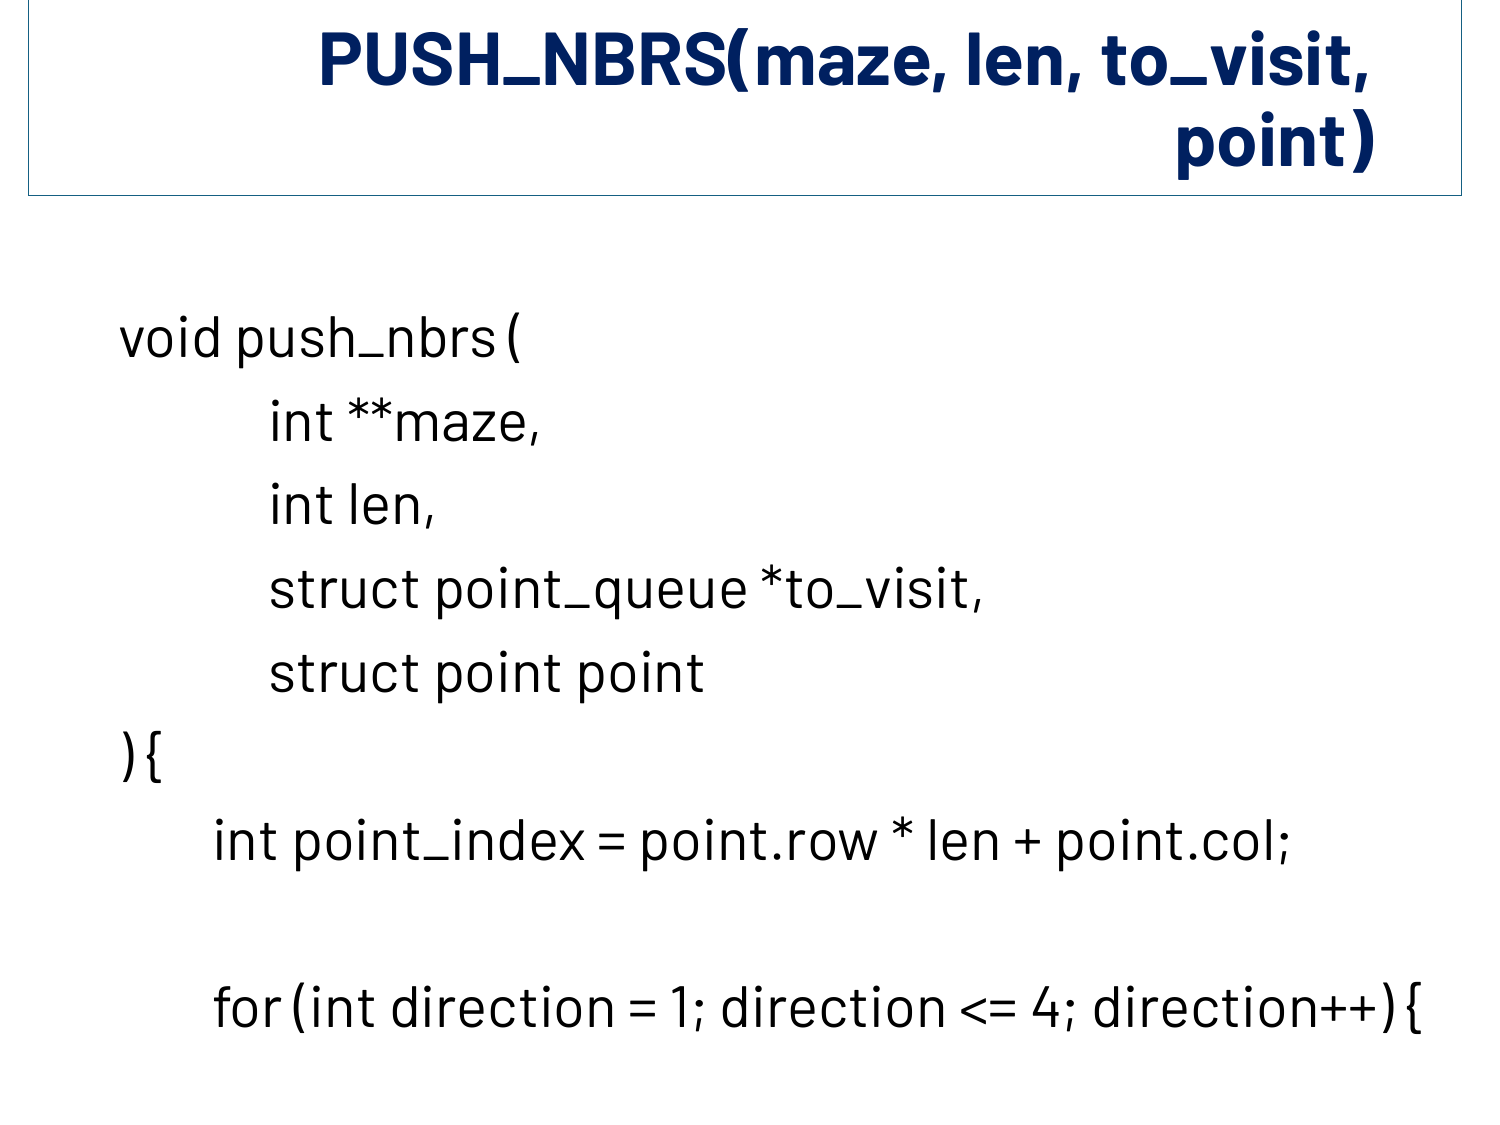

# PUSH_NBRS(maze, len, to_visit, point)
void push_nbrs (
	int **maze,
	int len,
	struct point_queue *to_visit,
	struct point point
) {
        int point_index = point.row * len + point.col;

        for (int direction = 1; direction <= 4; direction++) {